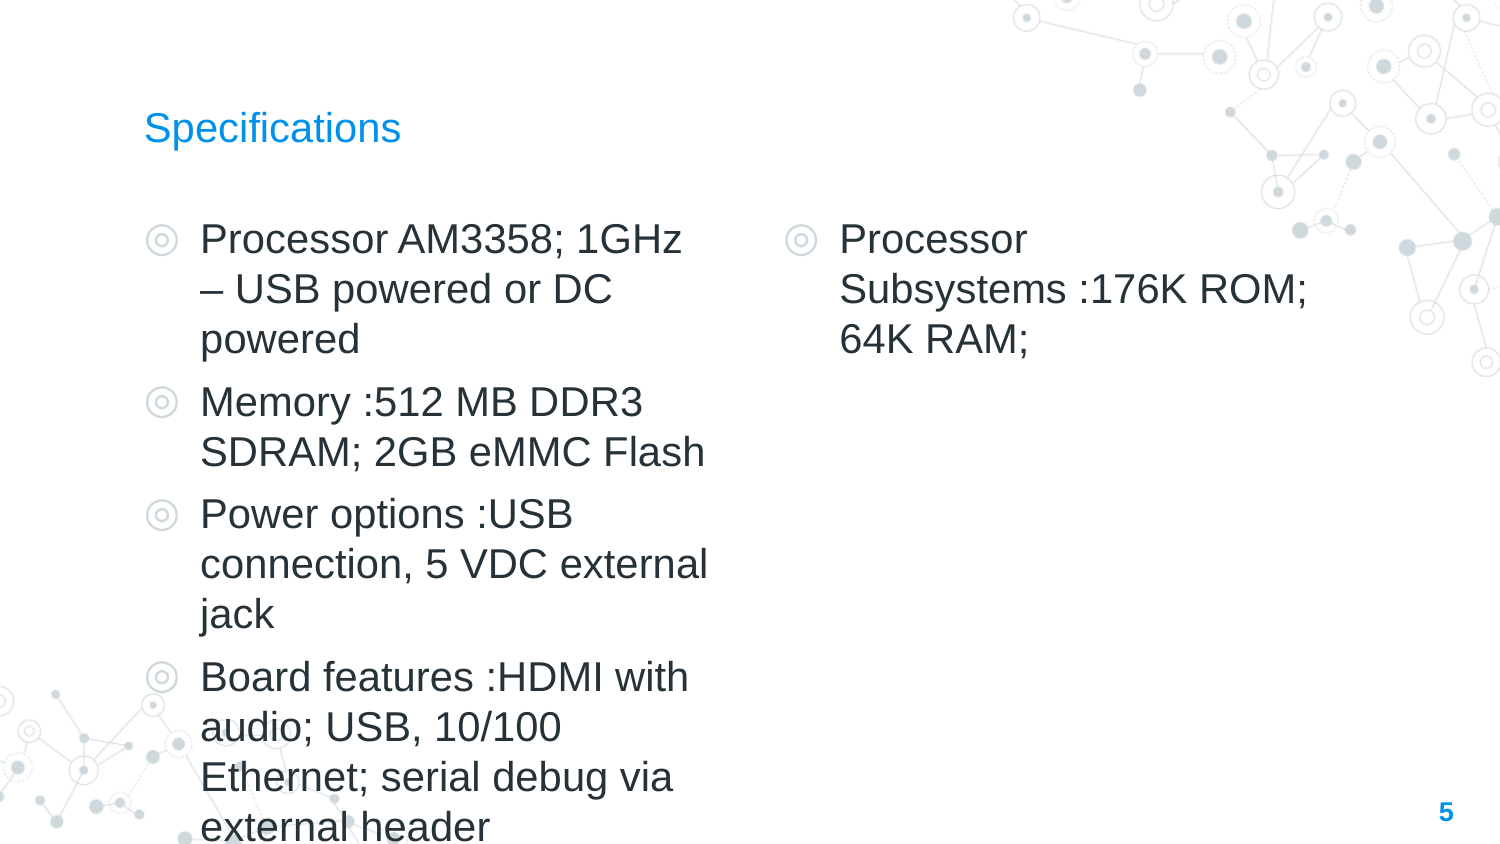

# Specifications
Processor AM3358; 1GHz – USB powered or DC powered
Memory :512 MB DDR3 SDRAM; 2GB eMMC Flash
Power options :USB connection, 5 VDC external jack
Board features :HDMI with audio; USB, 10/100 Ethernet; serial debug via external header
Processor Subsystems :176K ROM; 64K RAM;
5